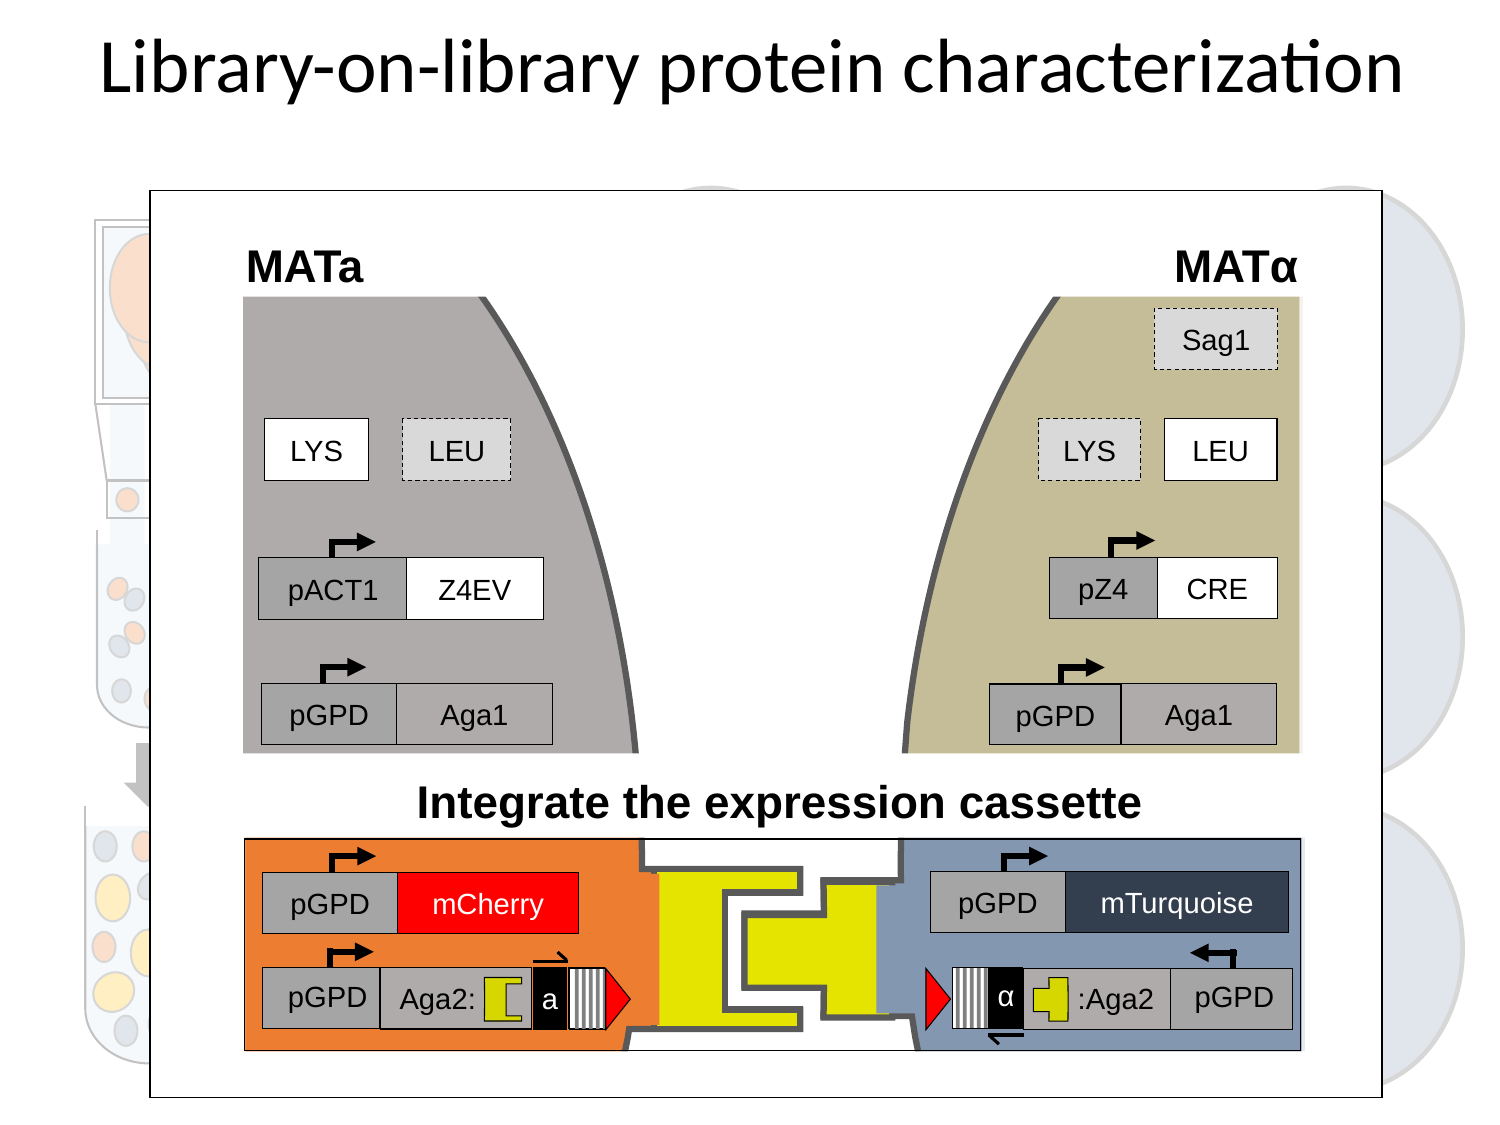

Library-on-library protein characterization

MATa
MATα
Sag1
LYS
LEU
LYS
LEU

pZ4
CRE
pACT1
Z4EV
pGPD
Aga1
Aga1
pGPD

Integrate the expression cassette

mTurquoise
pGPD
mCherry
pGPD

a

α

pGPD
pGPD
:Aga2
Aga2: